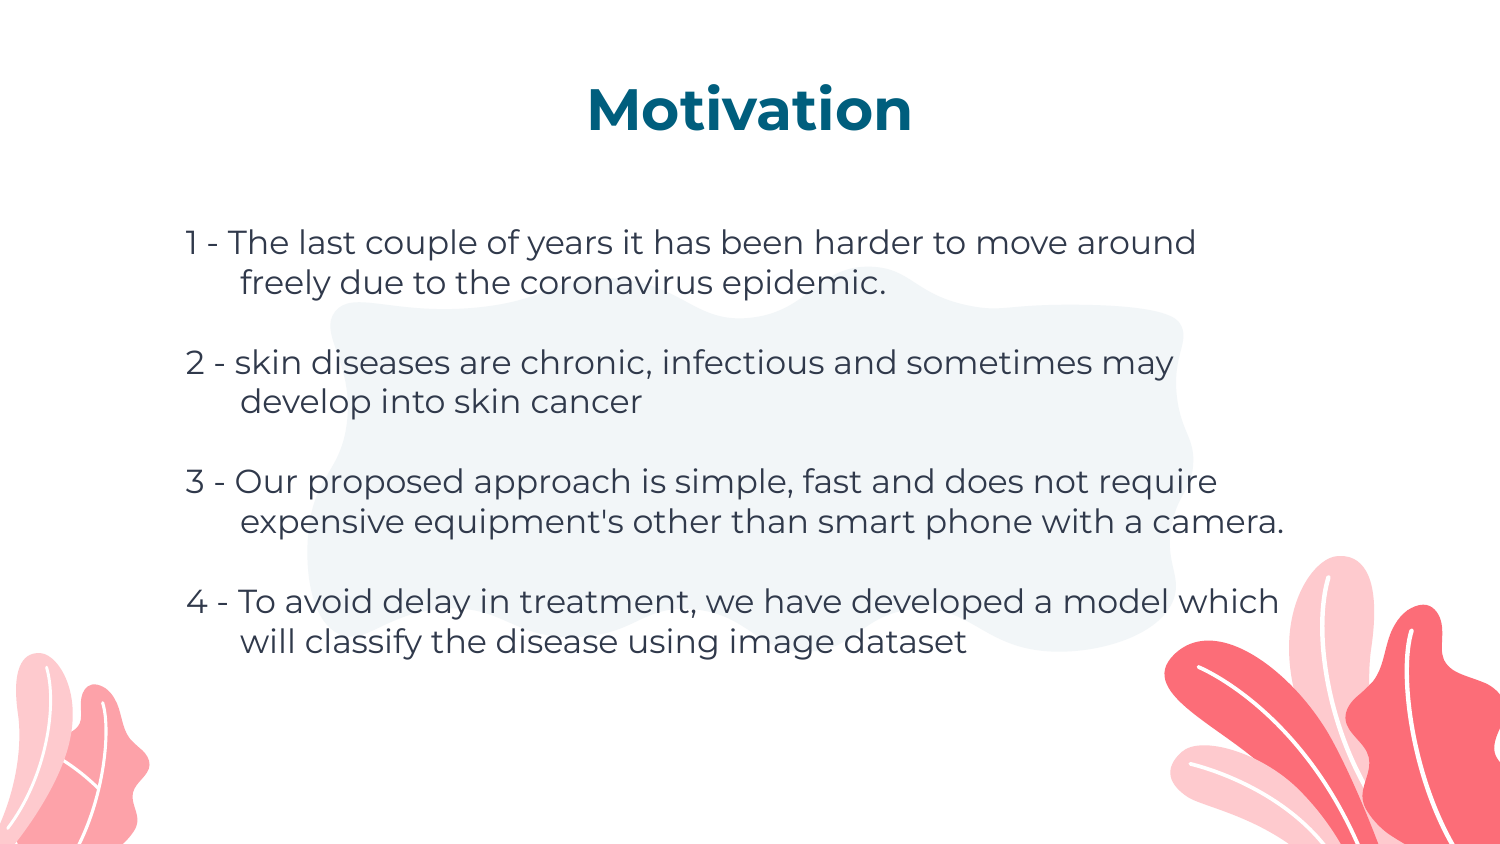

# Motivation
1 - The last couple of years it has been harder to move around freely due to the coronavirus epidemic.

2 - skin diseases are chronic, infectious and sometimes may develop into skin cancer

3 - Our proposed approach is simple, fast and does not require expensive equipment's other than smart phone with a camera.

4 - To avoid delay in treatment, we have developed a model which will classify the disease using image dataset